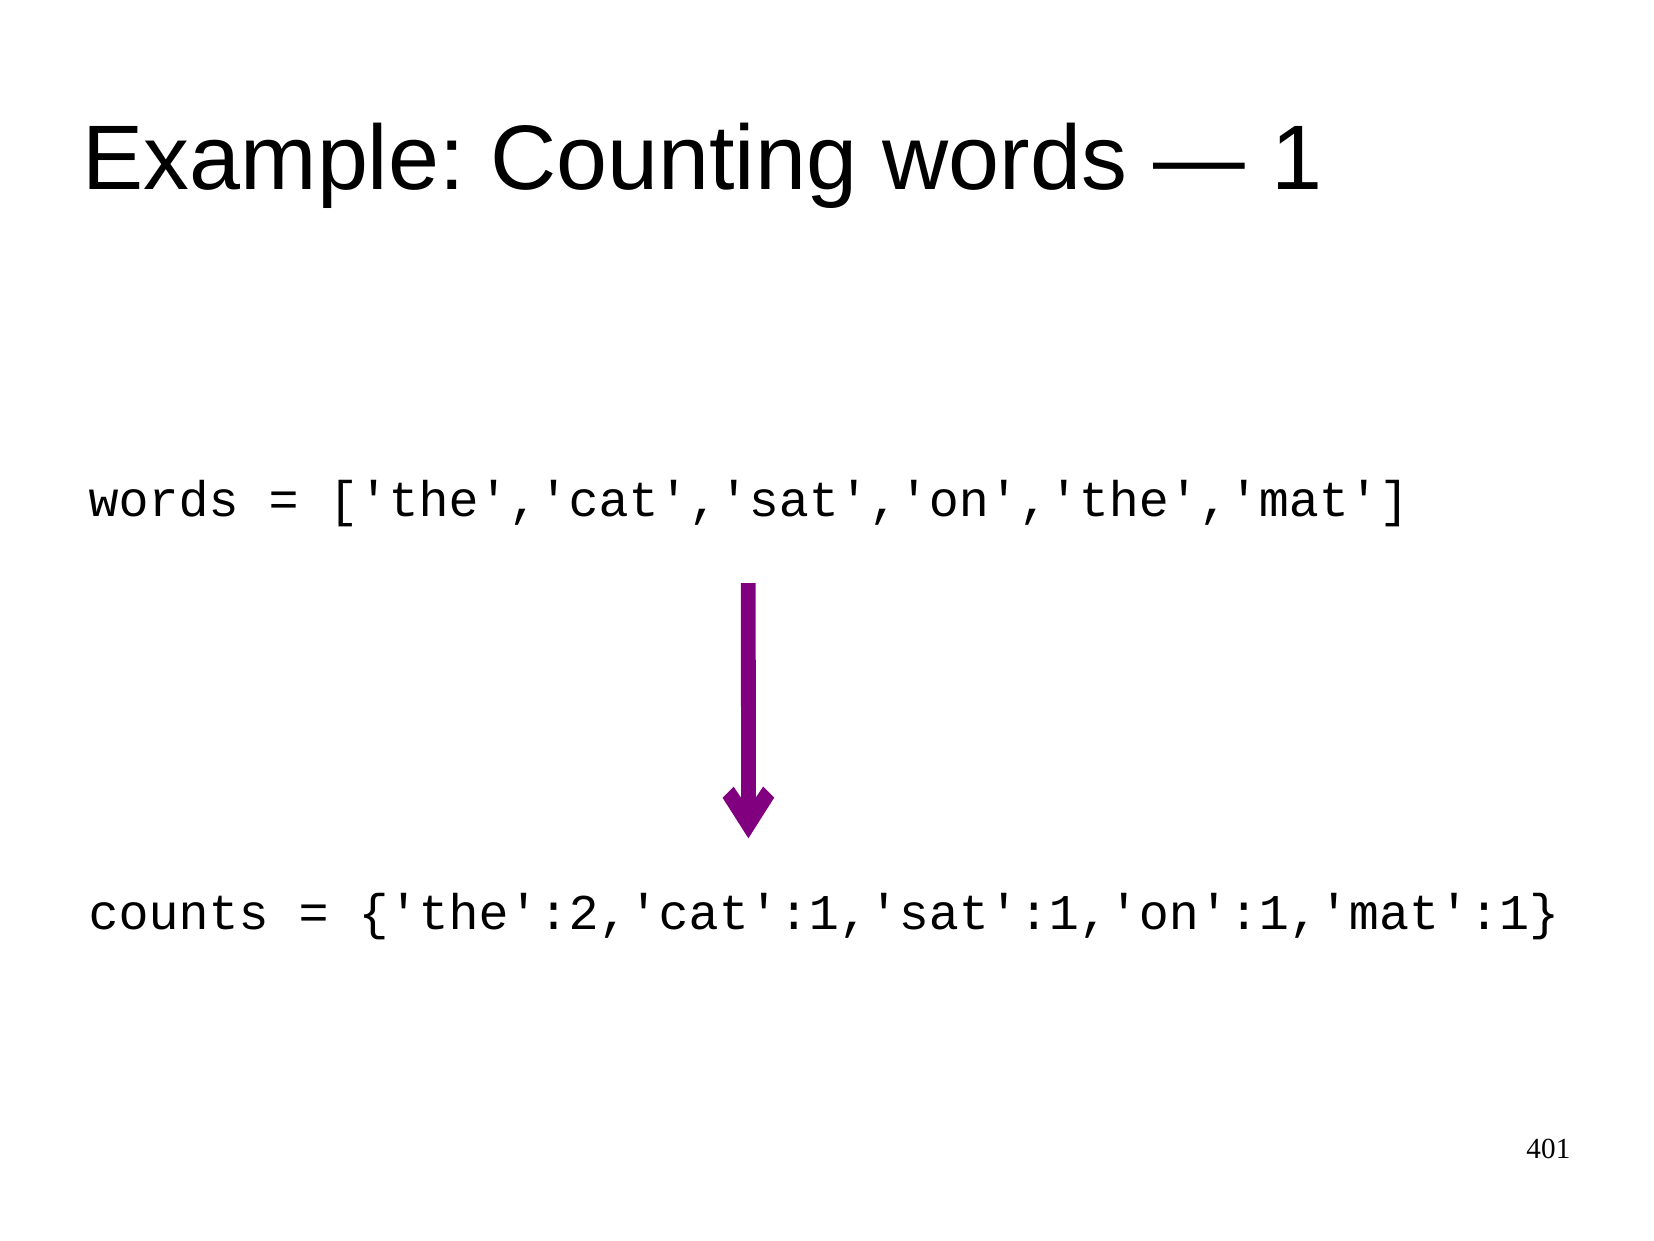

Example: Counting words ― 1
words = ['the','cat','sat','on','the','mat']

counts = {'the':2,'cat':1,'sat':1,'on':1,'mat':1}
401